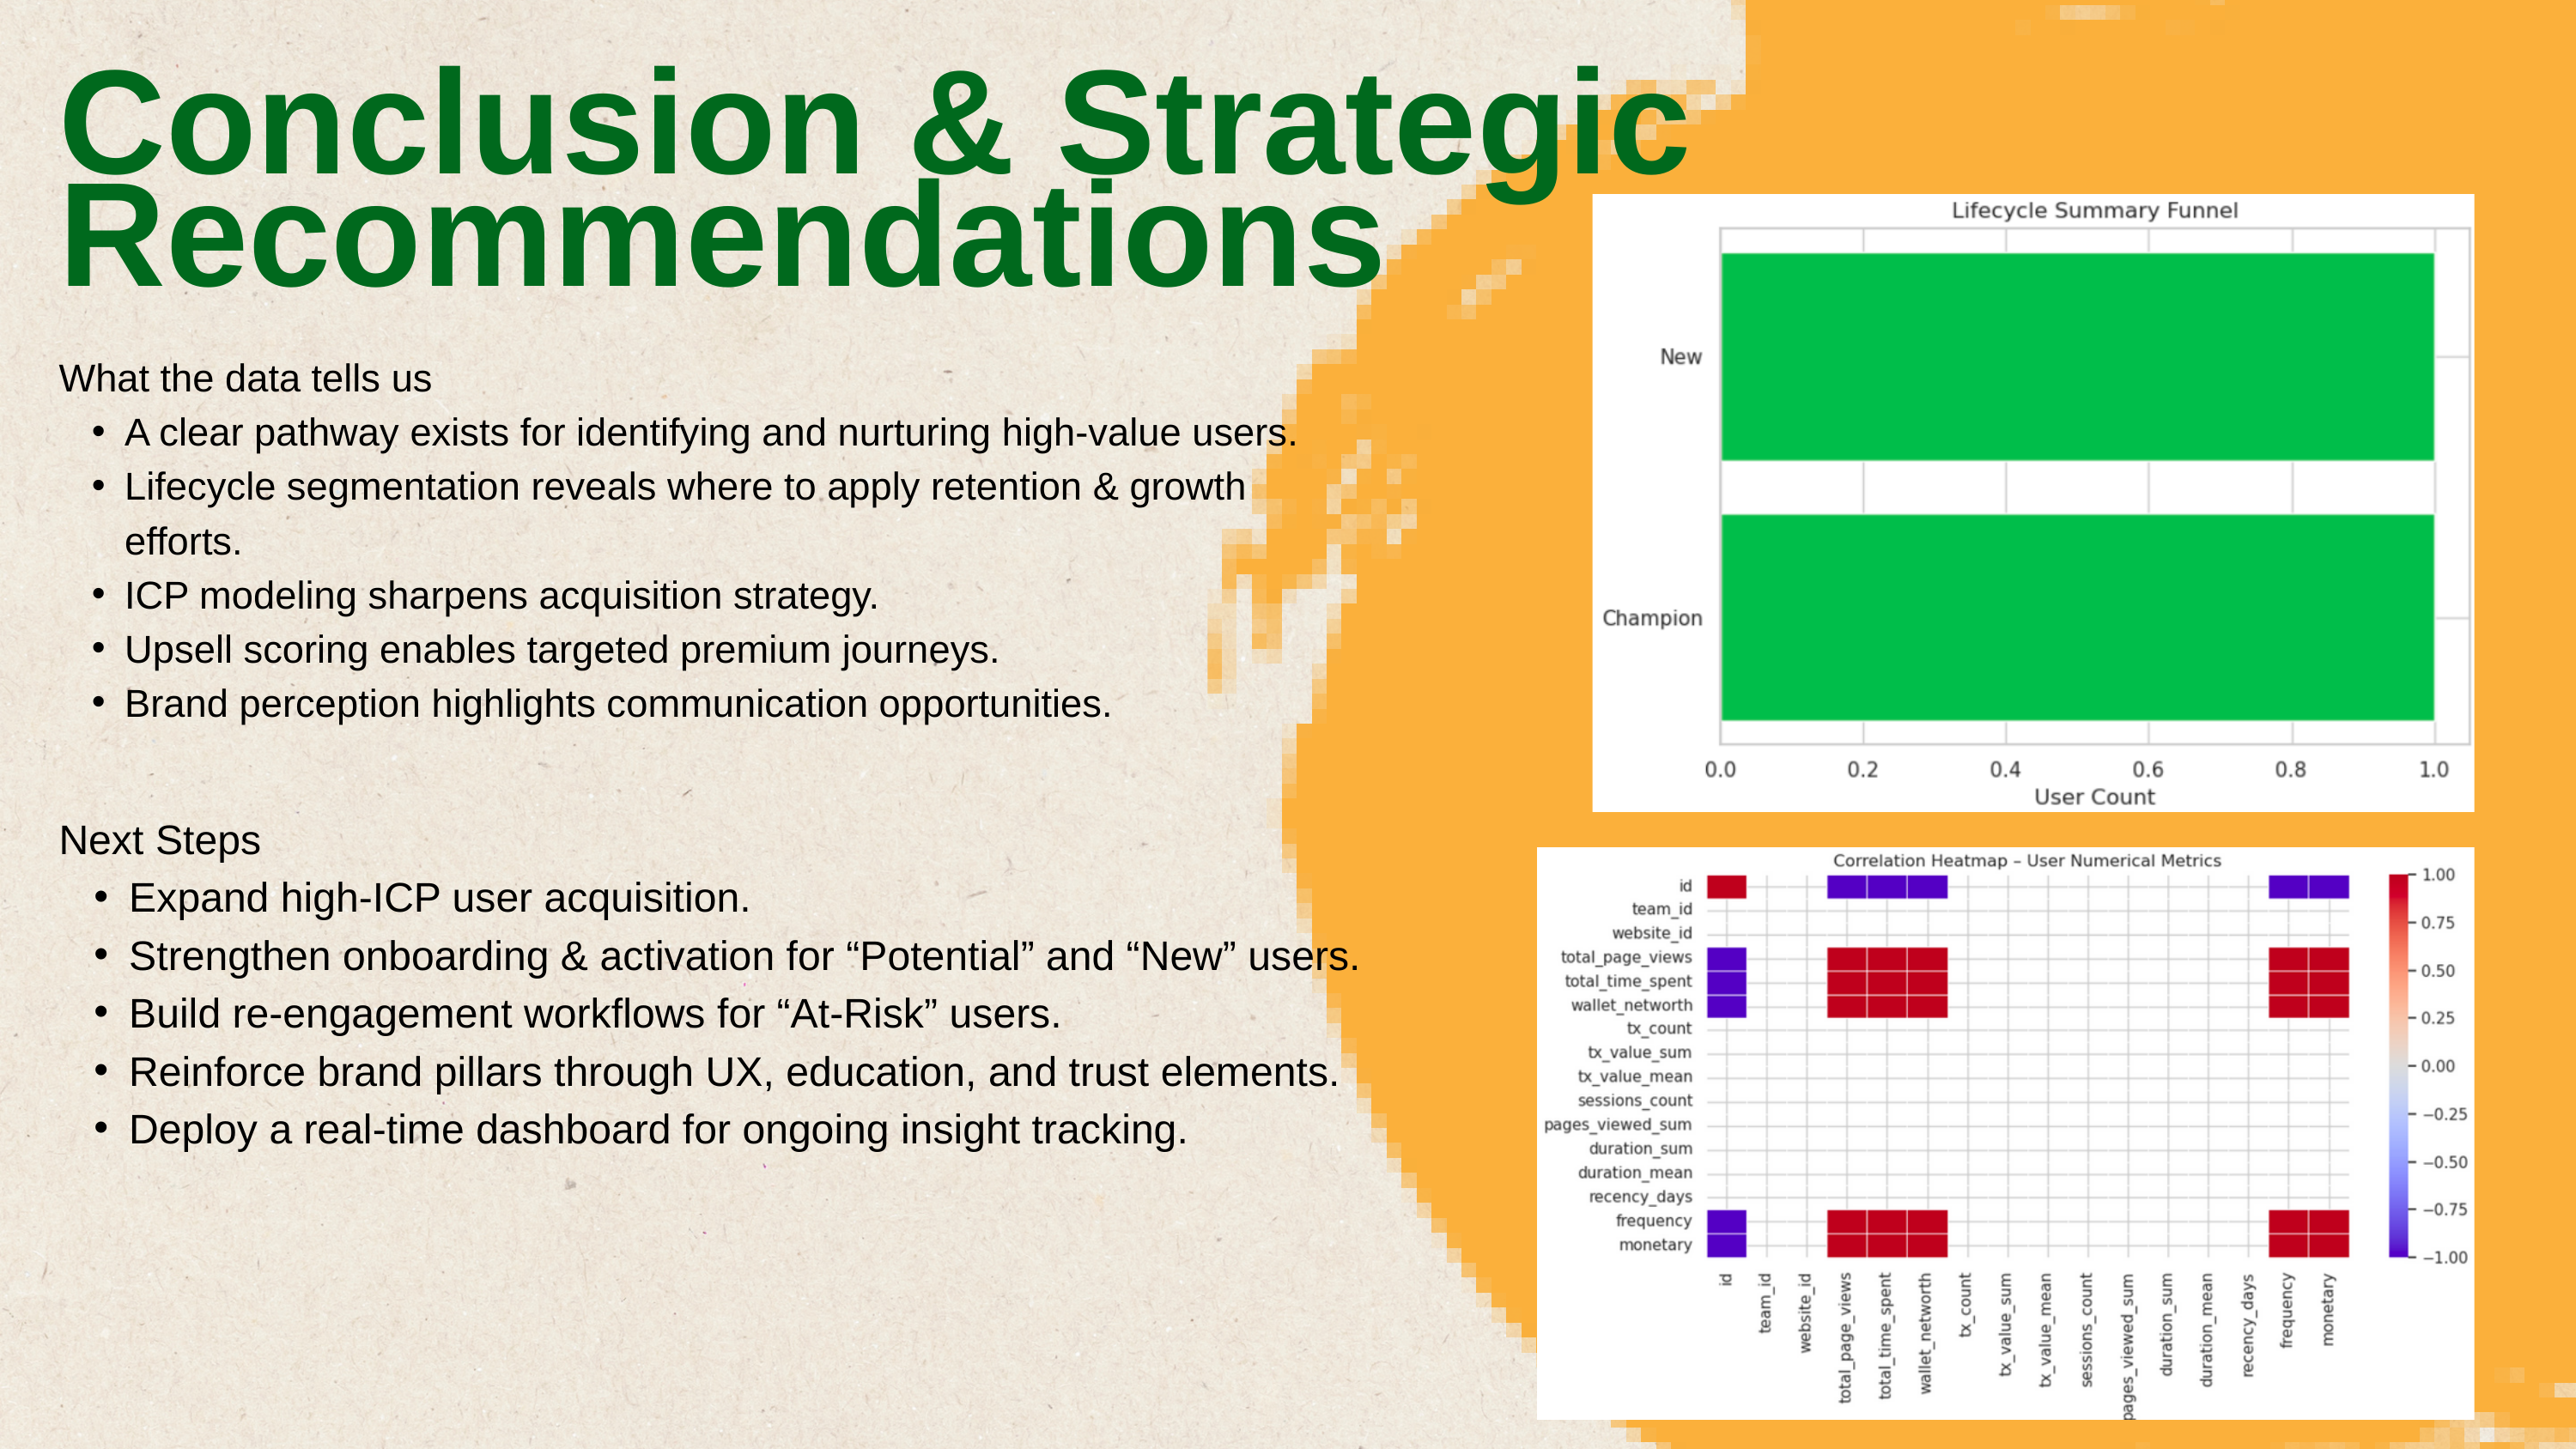

Conclusion & Strategic Recommendations

What the data tells us
A clear pathway exists for identifying and nurturing high-value users.
Lifecycle segmentation reveals where to apply retention & growth efforts.
ICP modeling sharpens acquisition strategy.
Upsell scoring enables targeted premium journeys.
Brand perception highlights communication opportunities.

Next Steps
Expand high-ICP user acquisition.
Strengthen onboarding & activation for “Potential” and “New” users.
Build re-engagement workflows for “At-Risk” users.
Reinforce brand pillars through UX, education, and trust elements.
Deploy a real-time dashboard for ongoing insight tracking.